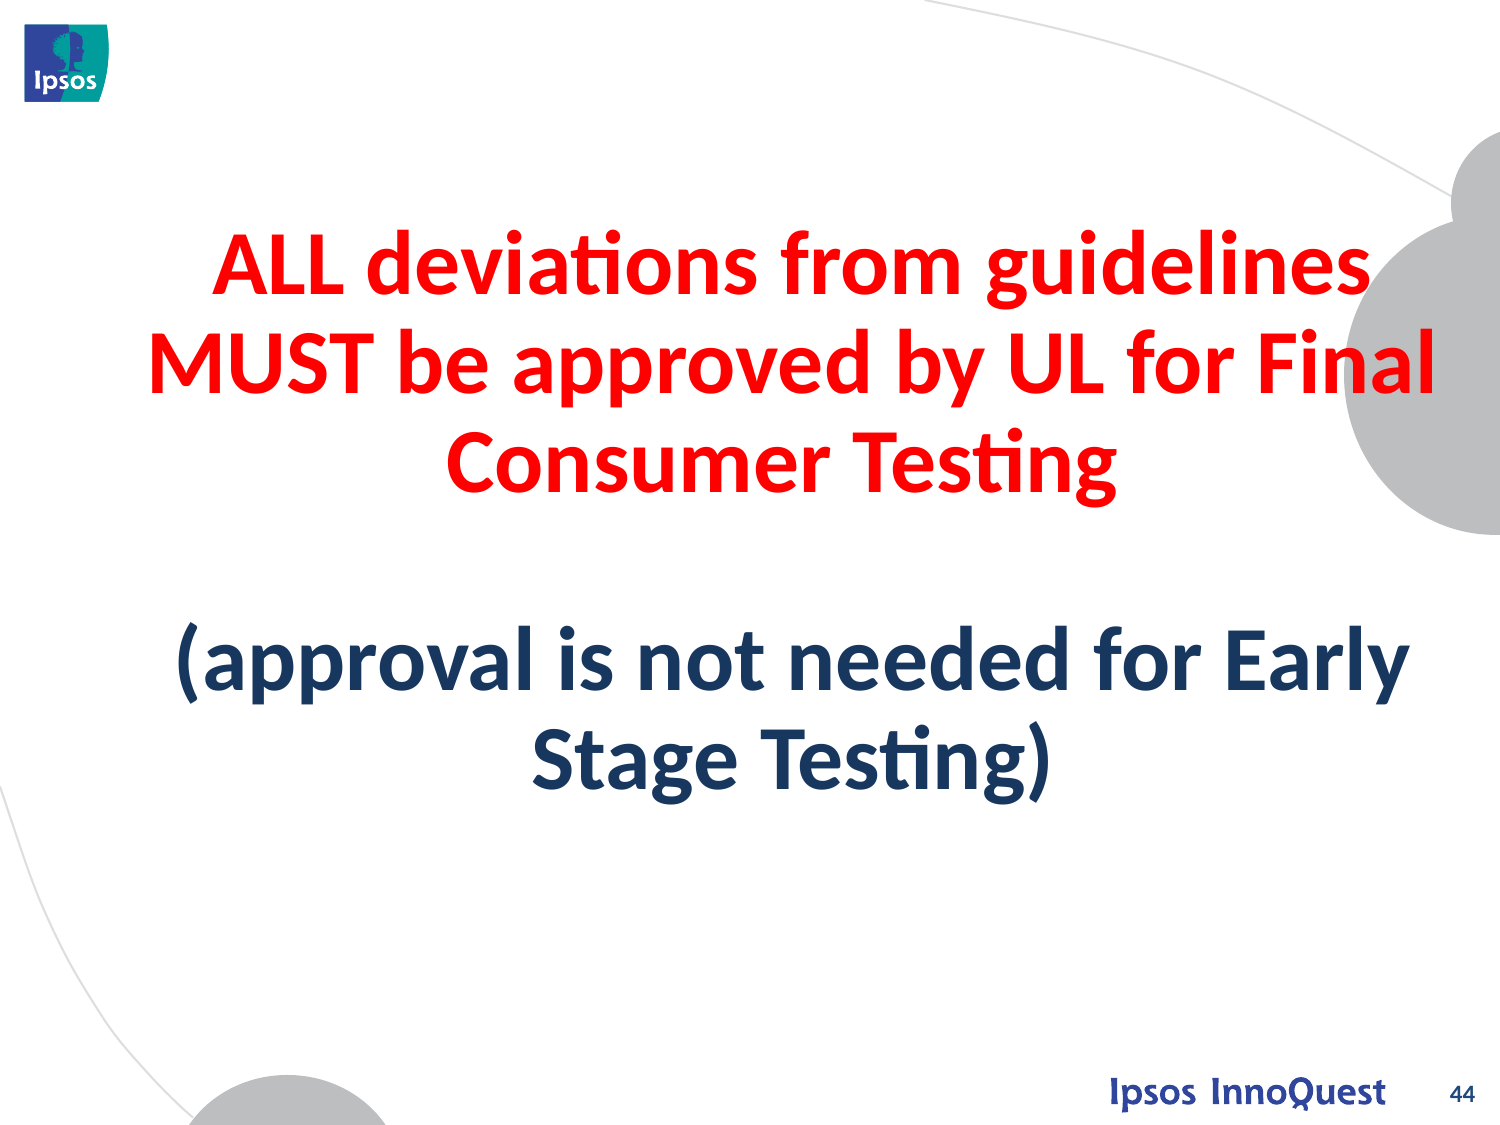

# ALL deviations from guidelines MUST be approved by UL for Final Consumer Testing (approval is not needed for Early Stage Testing)
44